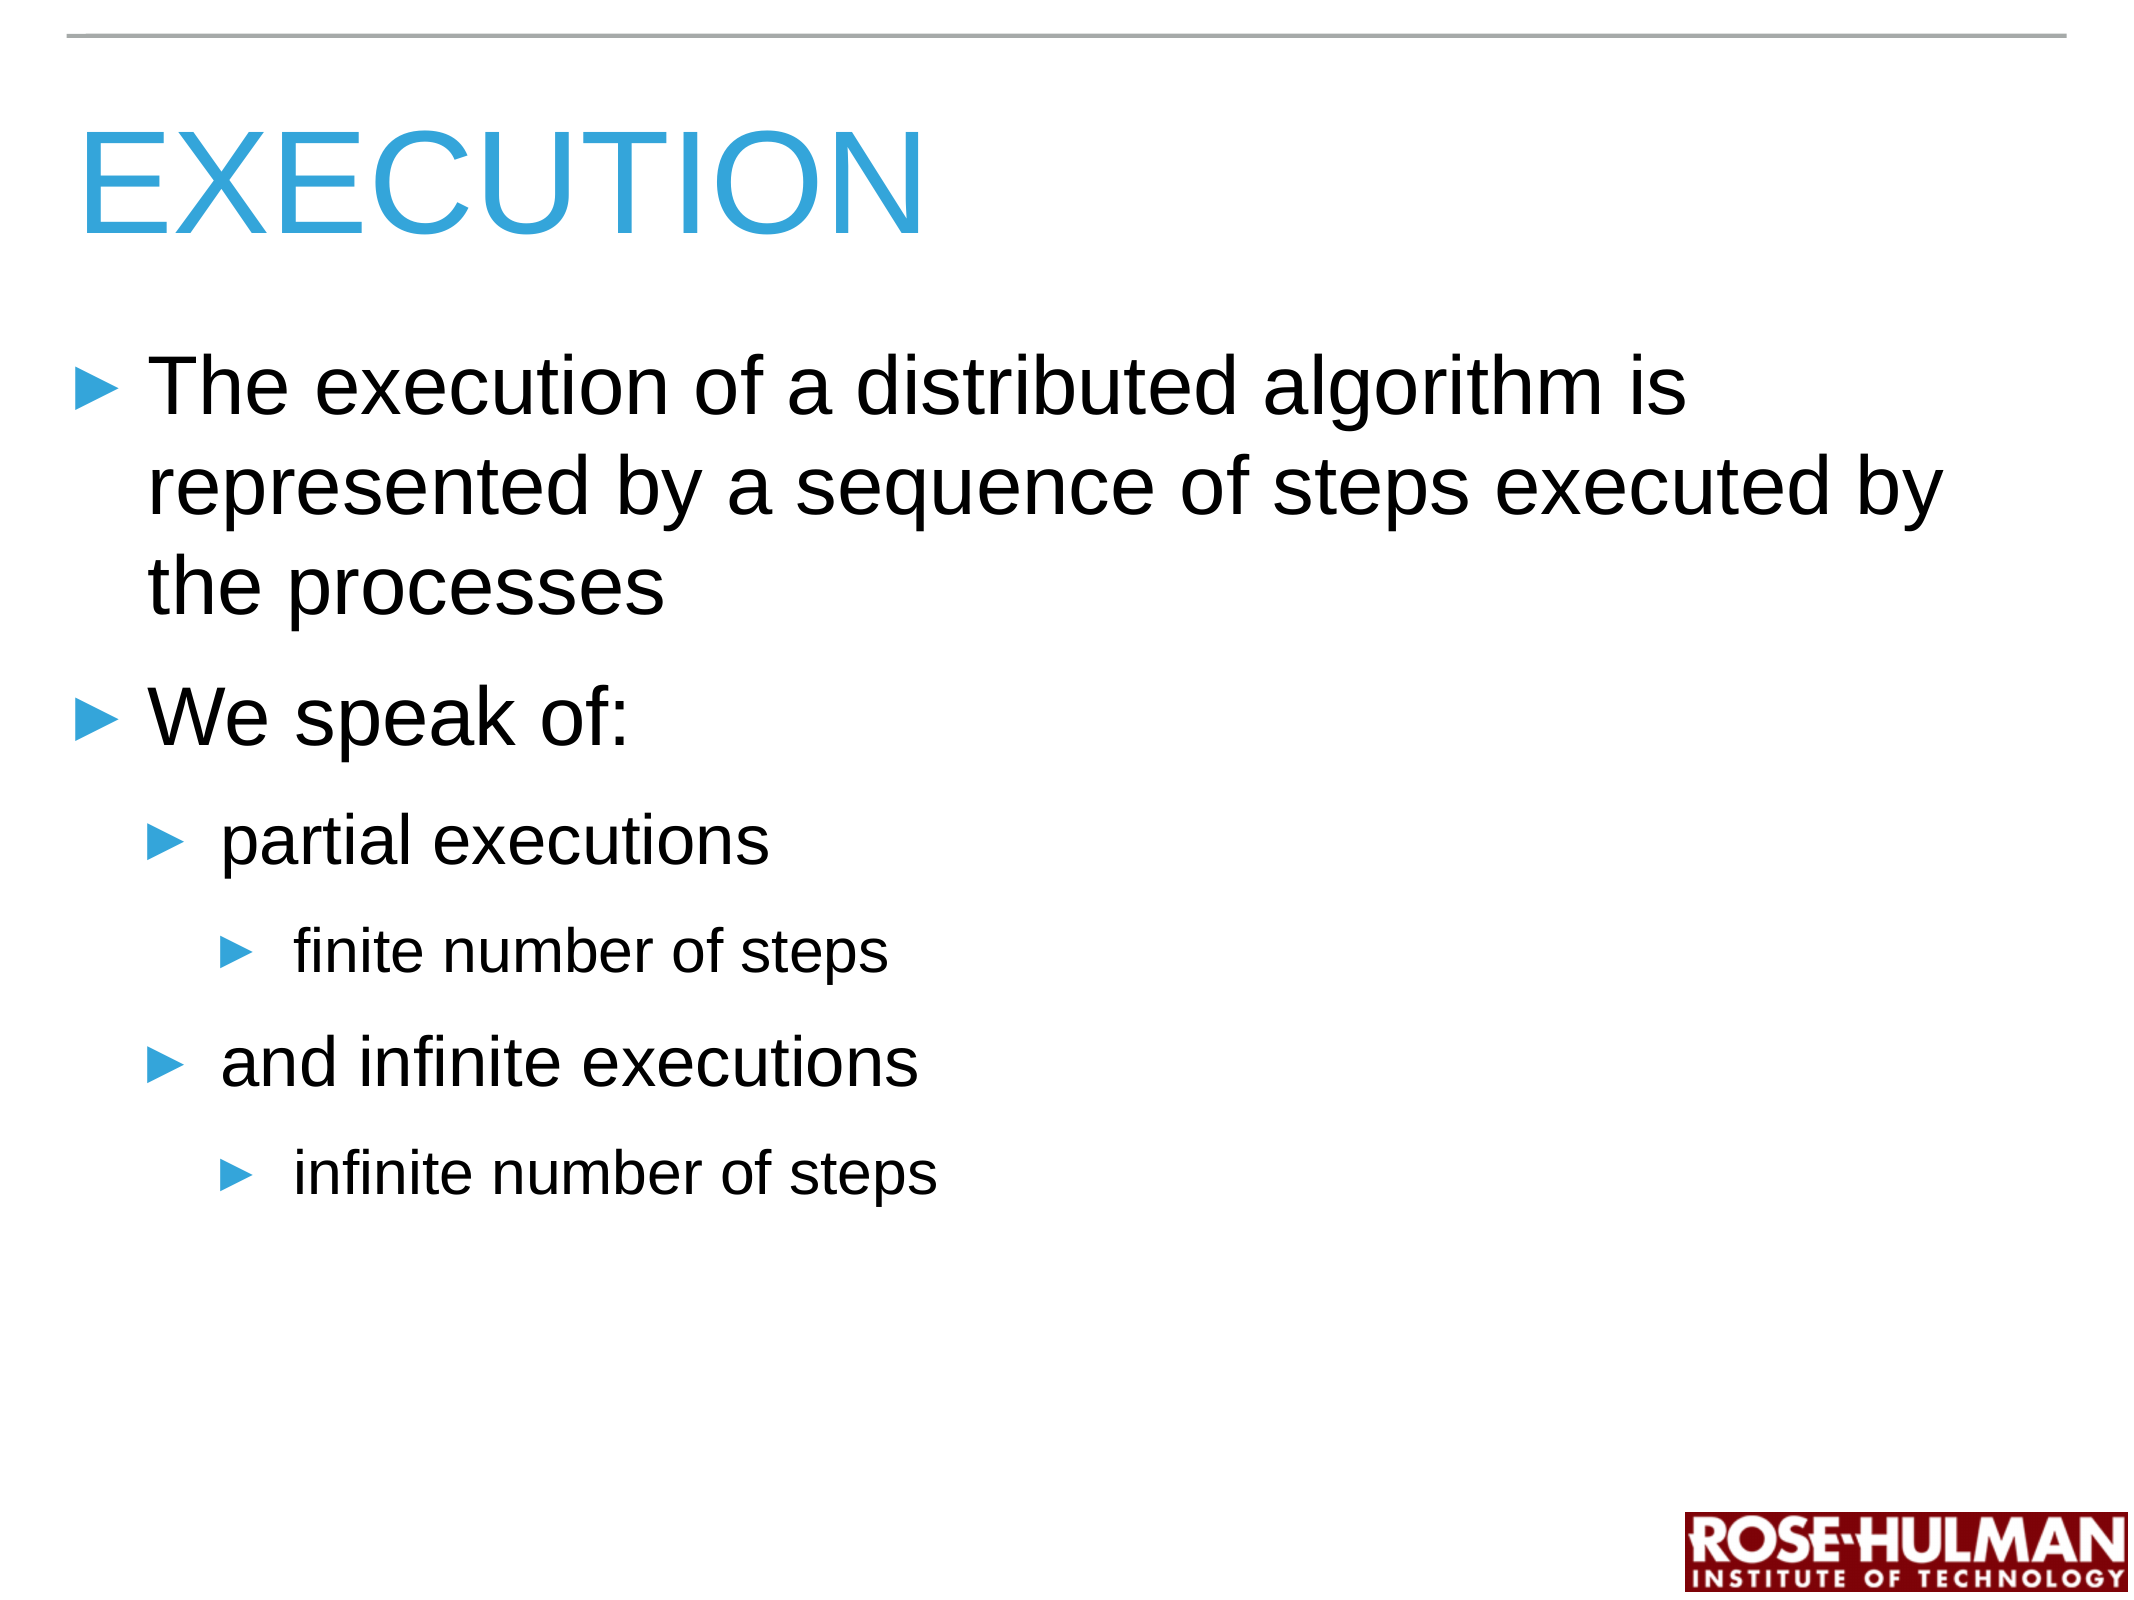

# execution
The execution of a distributed algorithm is represented by a sequence of steps executed by the processes
We speak of:
partial executions
finite number of steps
and infinite executions
infinite number of steps
9